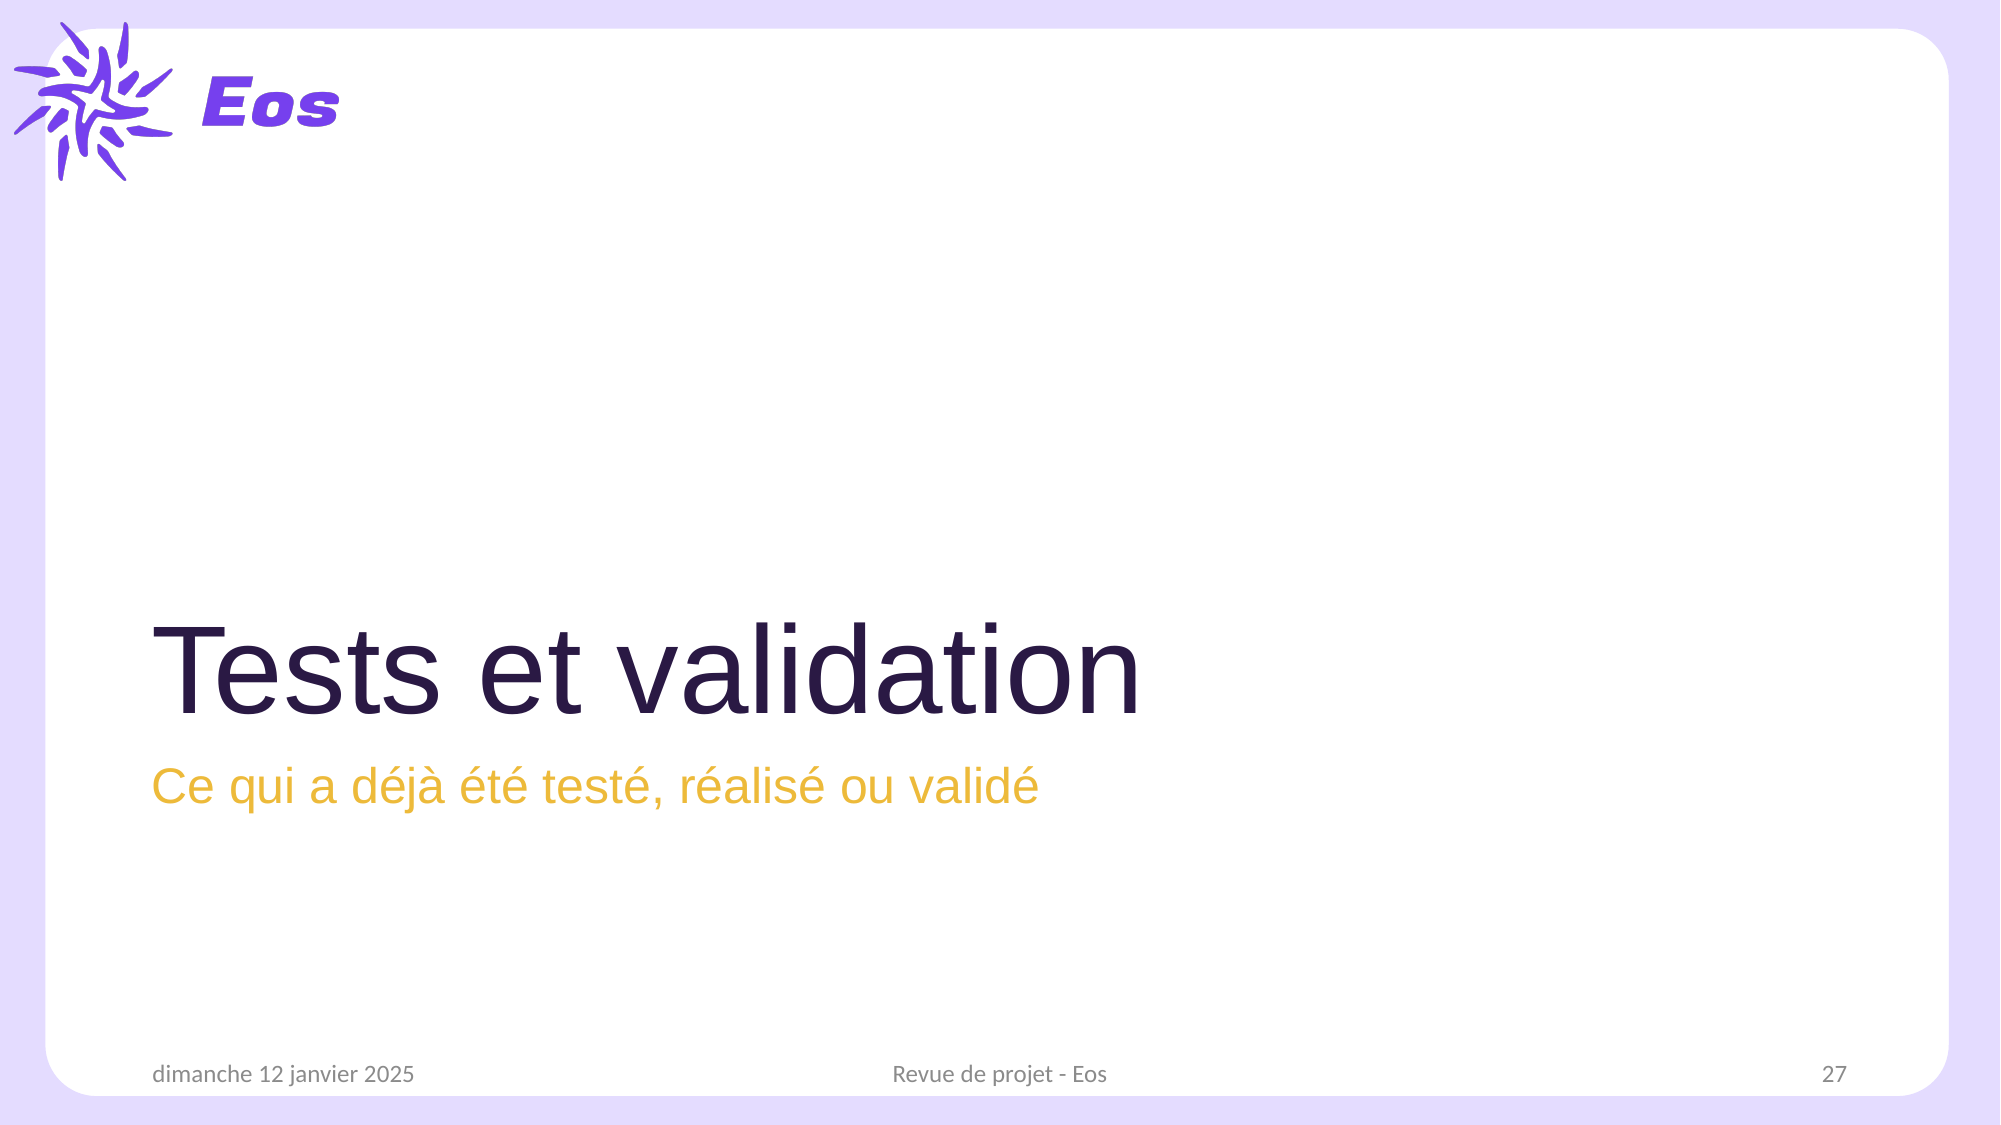

# Tests et validation
Ce qui a déjà été testé, réalisé ou validé
dimanche 12 janvier 2025
Revue de projet - Eos
27